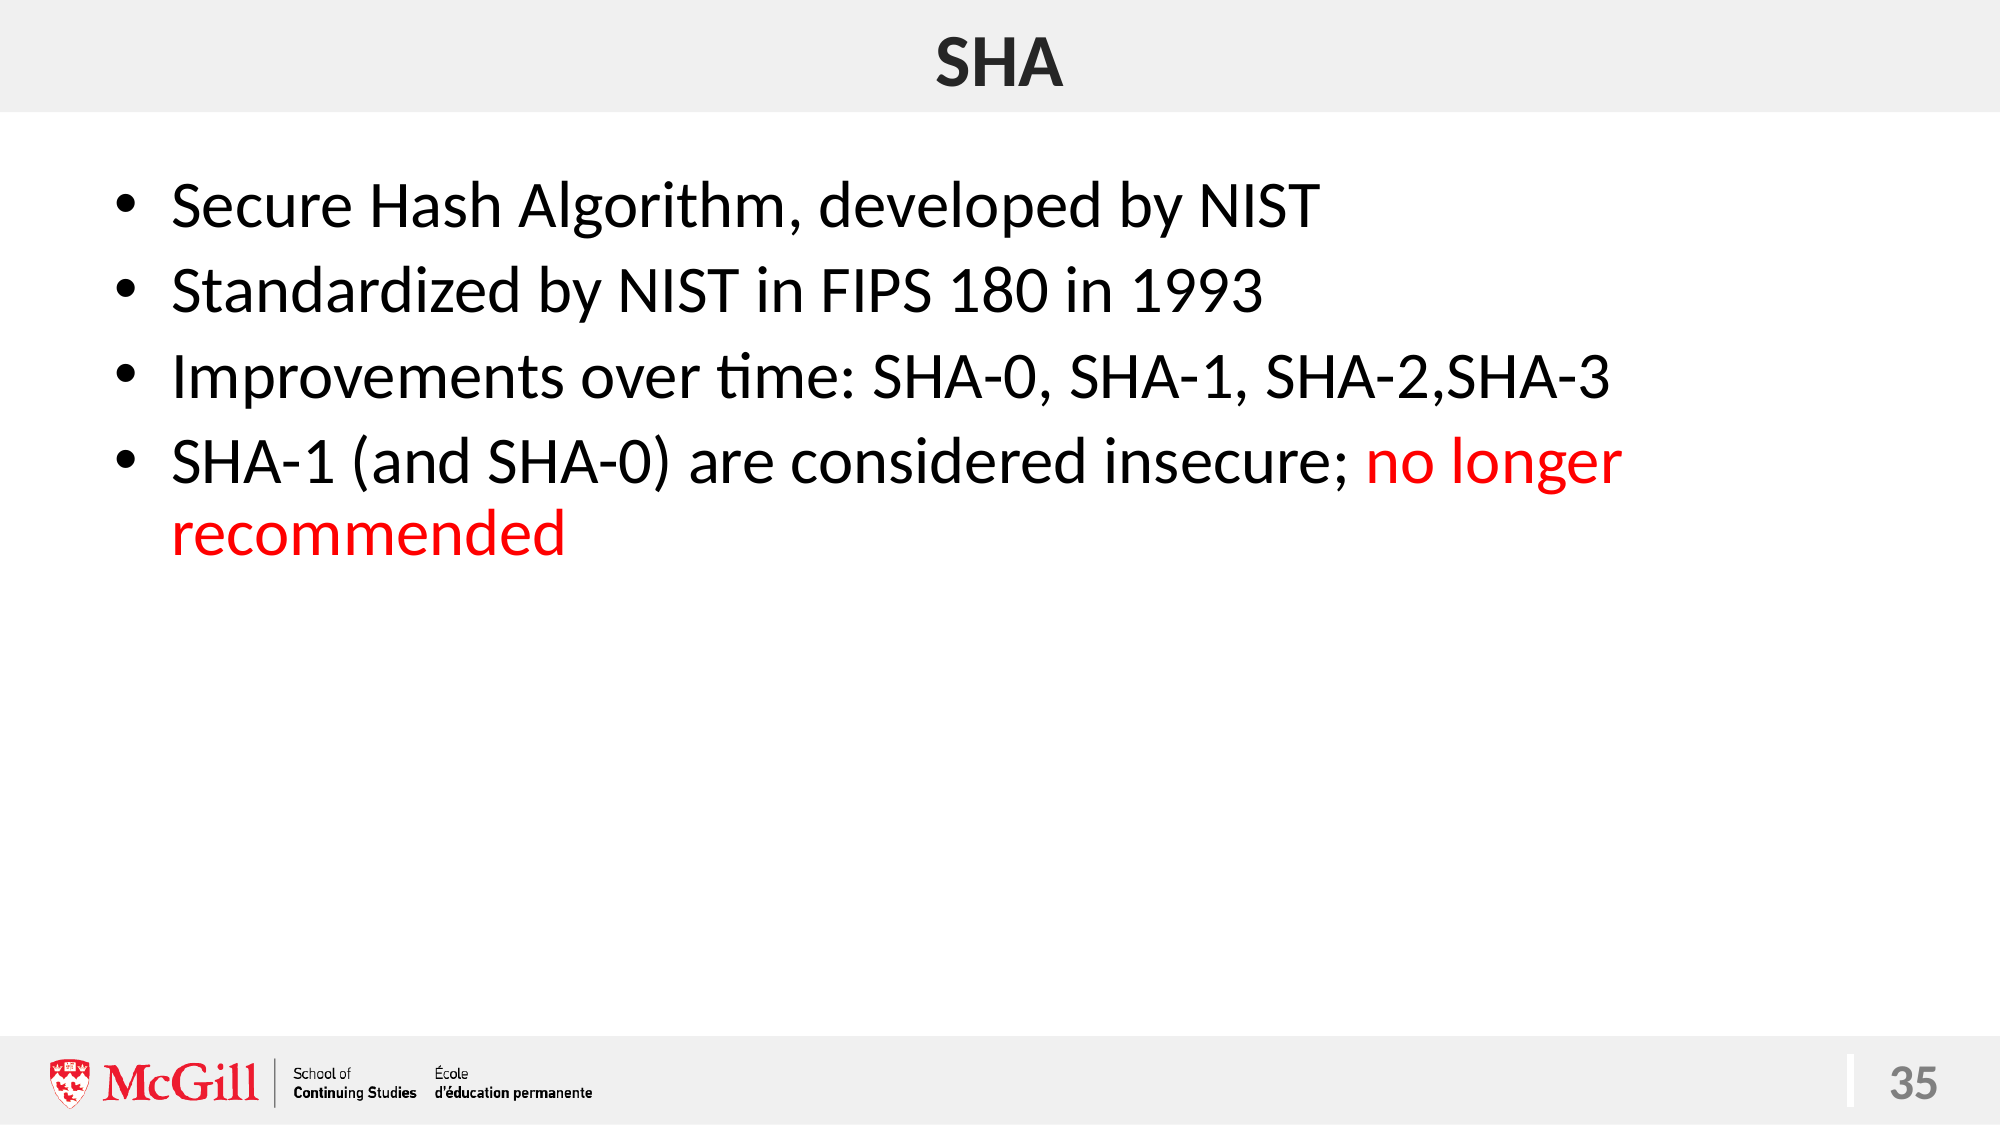

# SHA
Secure Hash Algorithm, developed by NIST
Standardized by NIST in FIPS 180 in 1993
Improvements over time: SHA-0, SHA-1, SHA-2,SHA-3
SHA-1 (and SHA-0) are considered insecure; no longer recommended